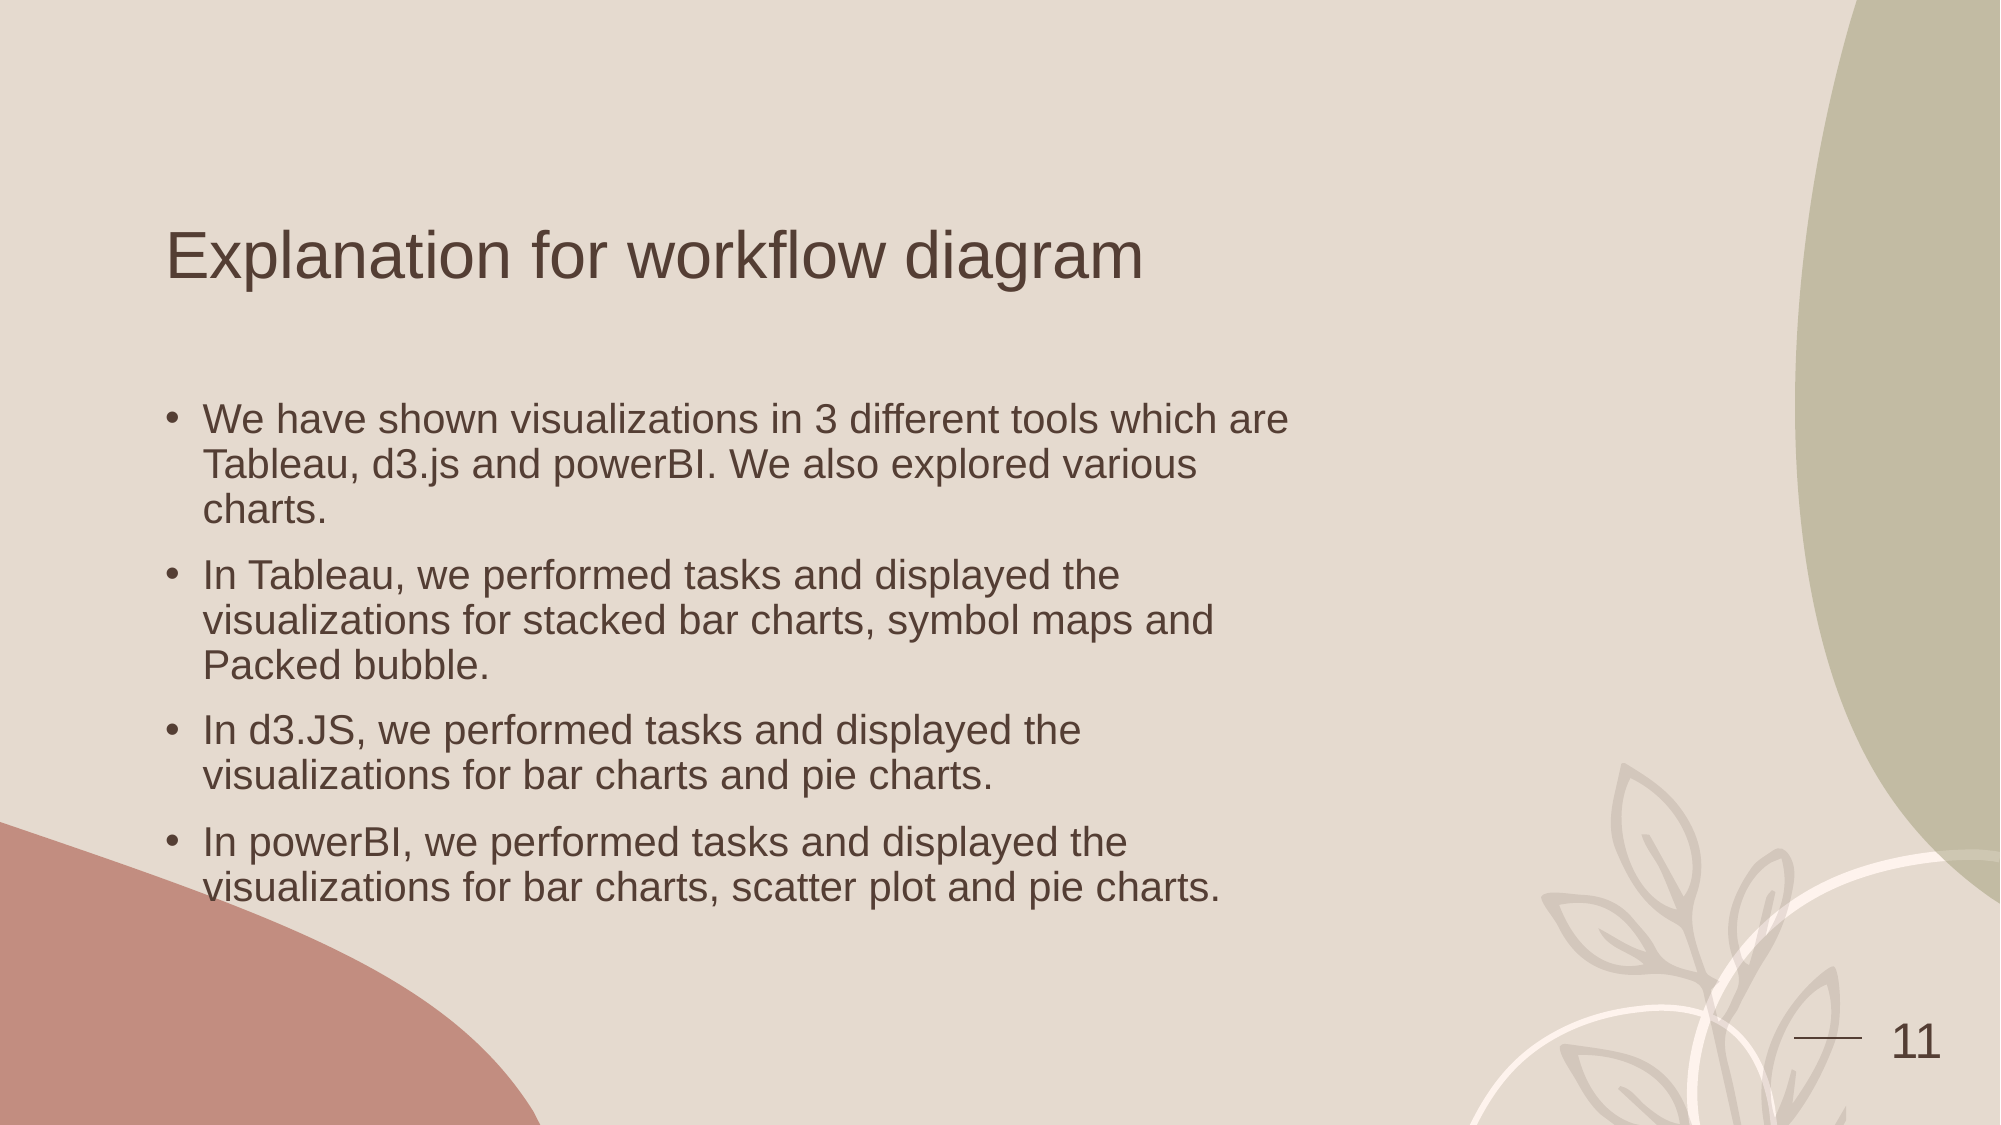

# Explanation for workflow diagram
We have shown visualizations in 3 different tools which are Tableau, d3.js and powerBI. We also explored various charts.
In Tableau, we performed tasks and displayed the visualizations for stacked bar charts, symbol maps and Packed bubble.
In d3.JS, we performed tasks and displayed the visualizations for bar charts and pie charts.
In powerBI, we performed tasks and displayed the visualizations for bar charts, scatter plot and pie charts.

11